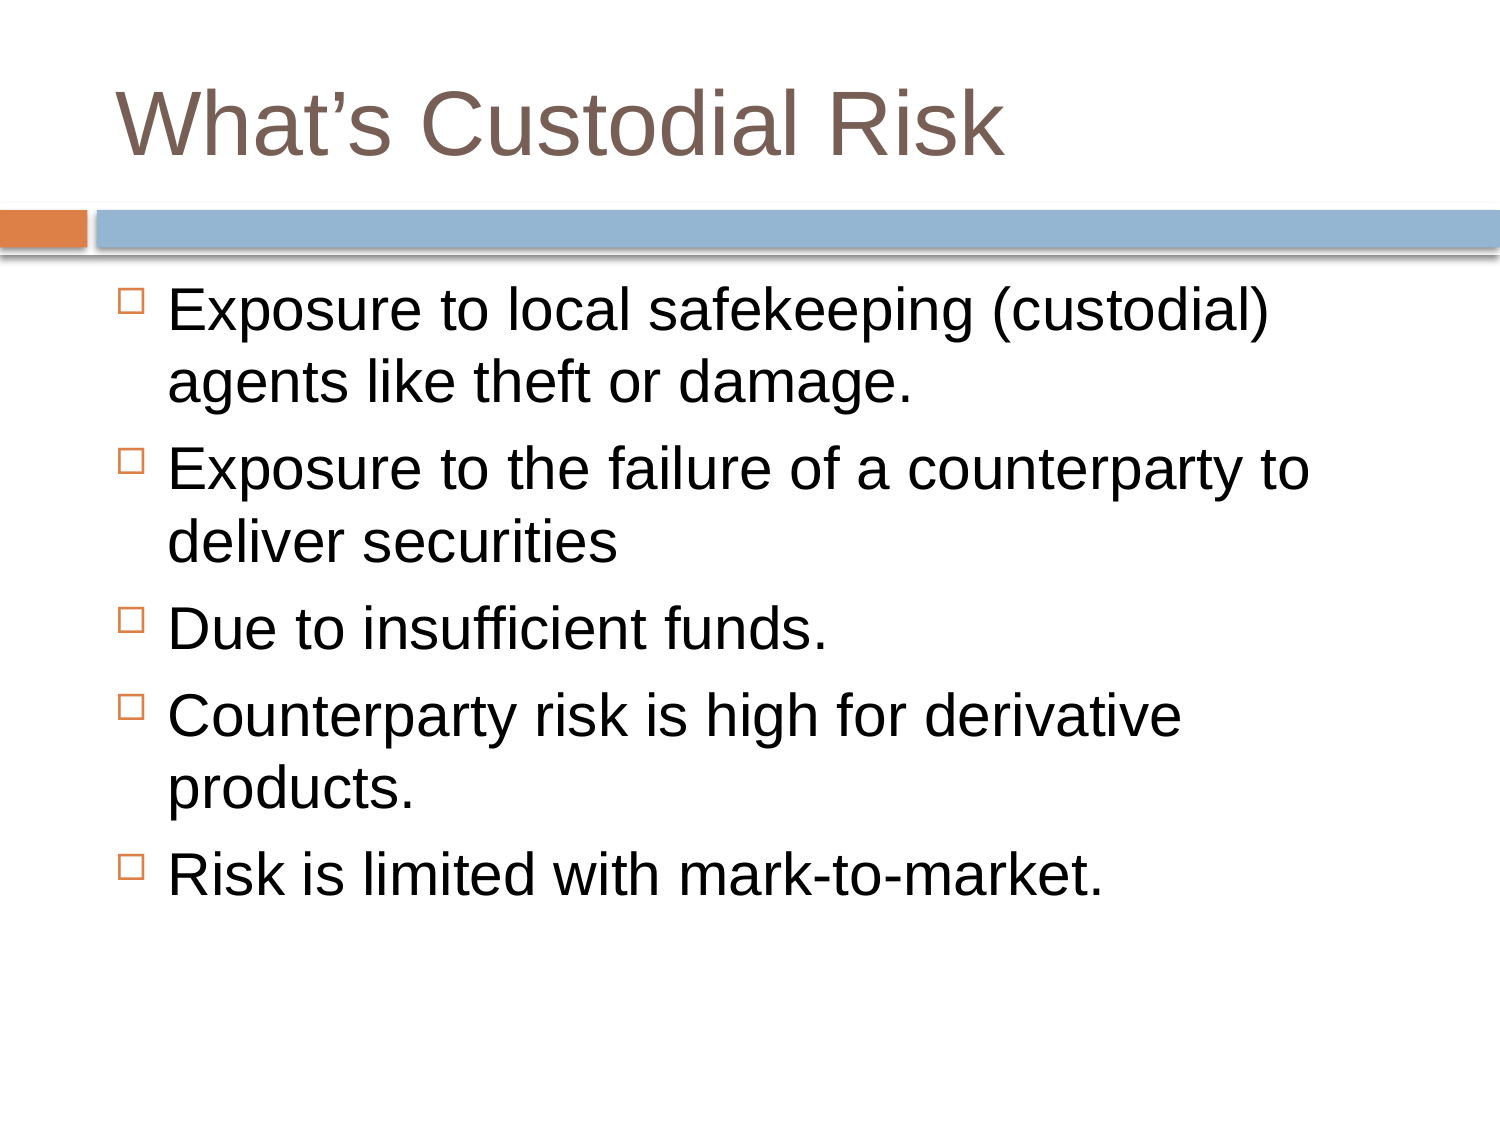

# What’s Custodial Risk
Exposure to local safekeeping (custodial) agents like theft or damage.
Exposure to the failure of a counterparty to deliver securities
Due to insufficient funds.
Counterparty risk is high for derivative products.
Risk is limited with mark-to-market.